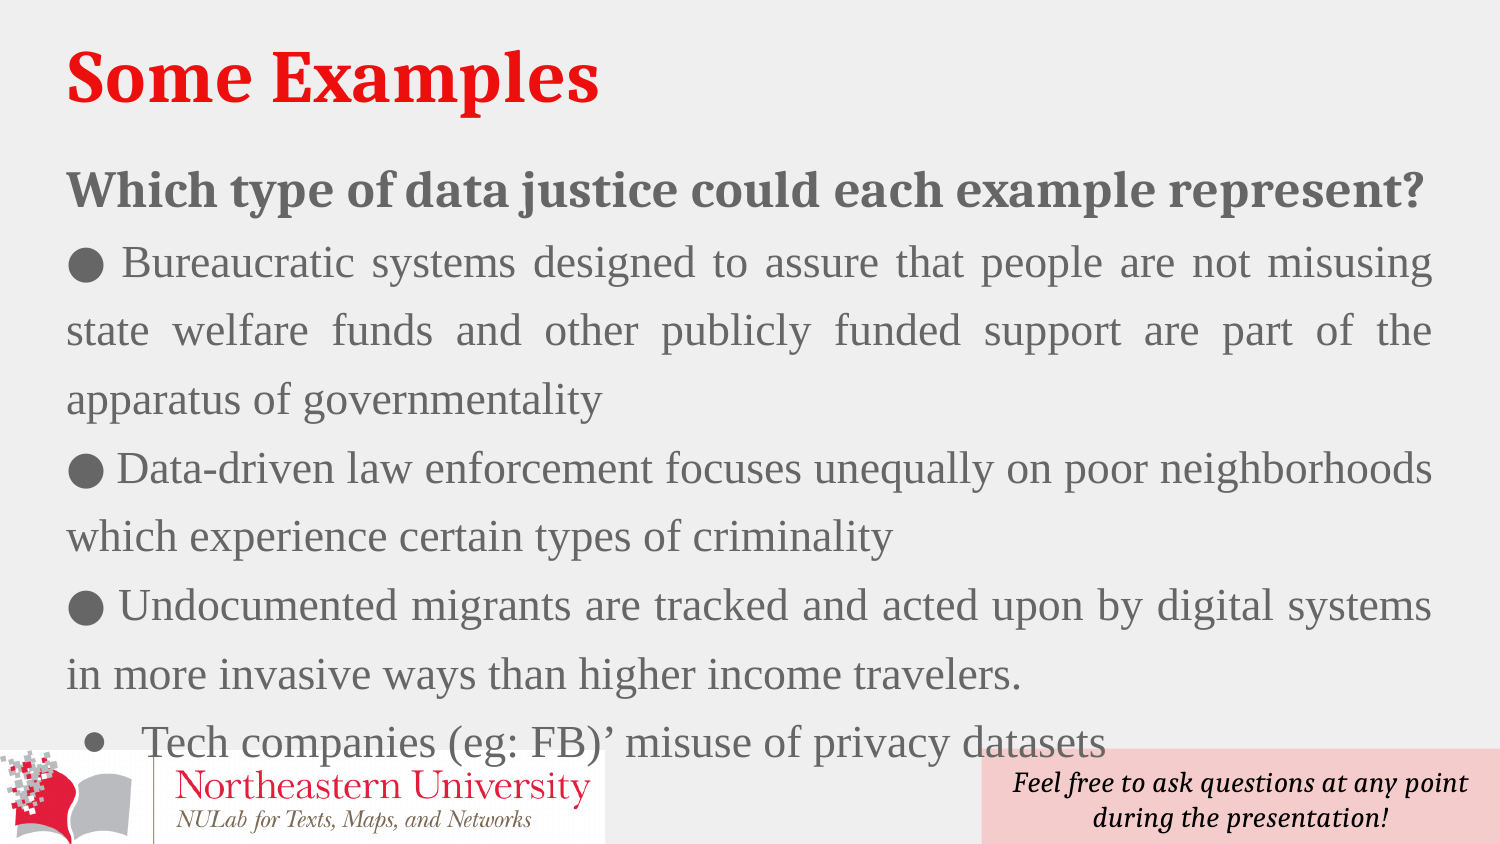

# Some Examples
Which type of data justice could each example represent?
● Bureaucratic systems designed to assure that people are not misusing state welfare funds and other publicly funded support are part of the apparatus of governmentality
● Data-driven law enforcement focuses unequally on poor neighborhoods which experience certain types of criminality
● Undocumented migrants are tracked and acted upon by digital systems in more invasive ways than higher income travelers.
Tech companies (eg: FB)’ misuse of privacy datasets